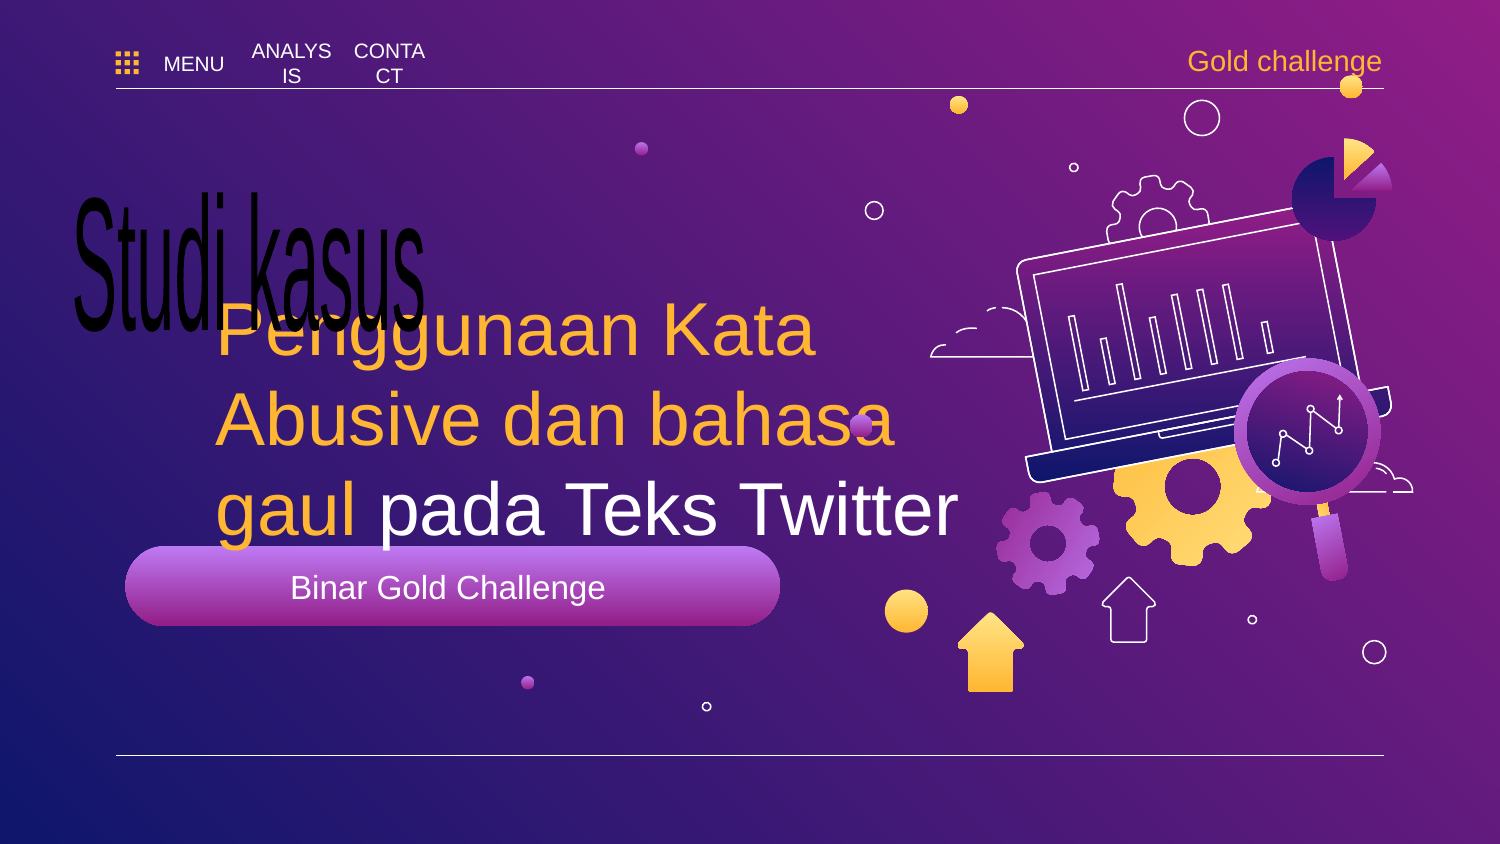

Gold challenge
MENU
ANALYSIS
CONTACT

Studi kasus
# Penggunaan Kata Abusive dan bahasa gaul pada Teks Twitter

Binar Gold Challenge